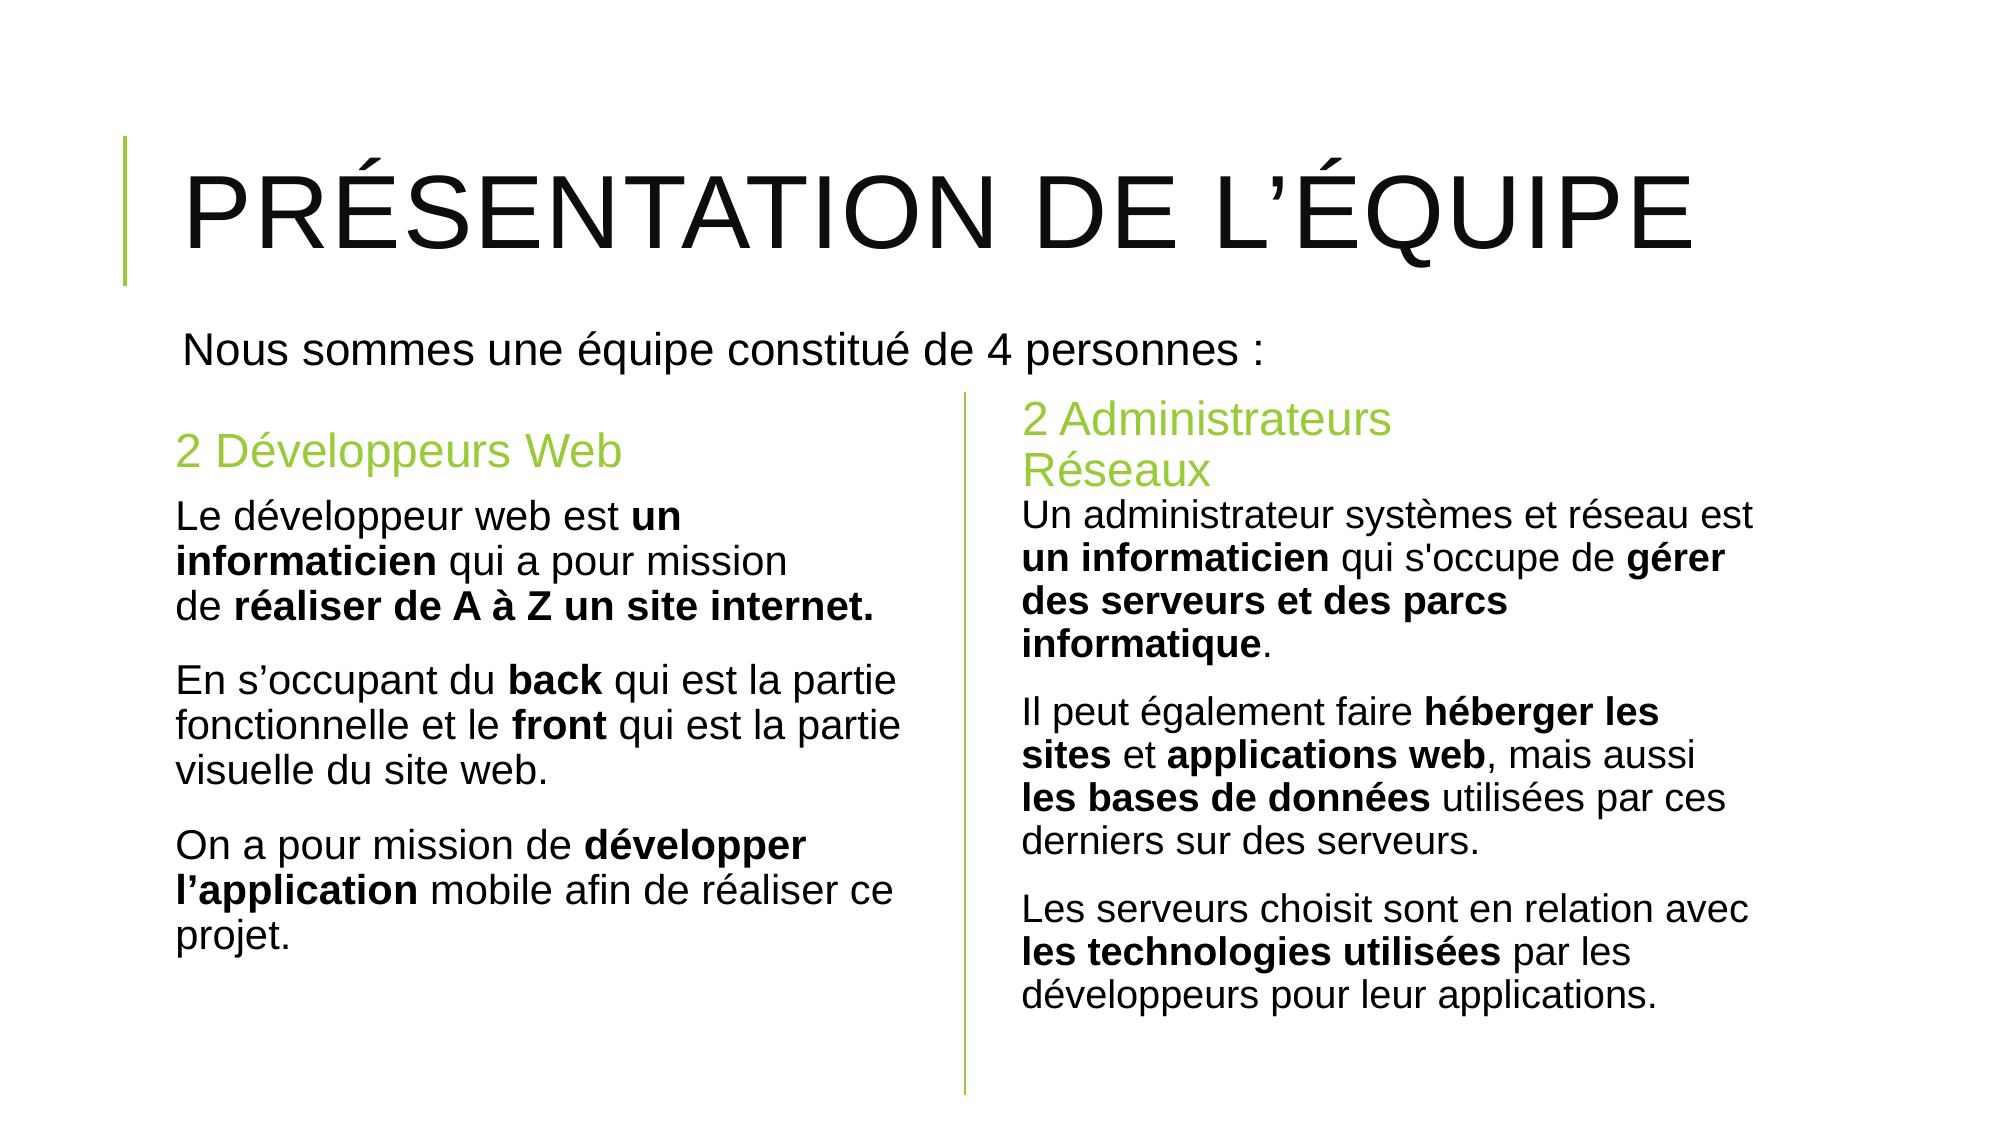

# Présentation de l’équipe
Nous sommes une équipe constitué de 4 personnes :
2 Administrateurs Réseaux
2 Développeurs Web
Le développeur web est un informaticien qui a pour mission de réaliser de A à Z un site internet.
En s’occupant du back qui est la partie fonctionnelle et le front qui est la partie visuelle du site web.
On a pour mission de développer l’application mobile afin de réaliser ce projet.
Un administrateur systèmes et réseau est un informaticien qui s'occupe de gérer des serveurs et des parcs informatique.
Il peut également faire héberger les sites et applications web, mais aussi les bases de données utilisées par ces derniers sur des serveurs.
Les serveurs choisit sont en relation avec les technologies utilisées par les développeurs pour leur applications.